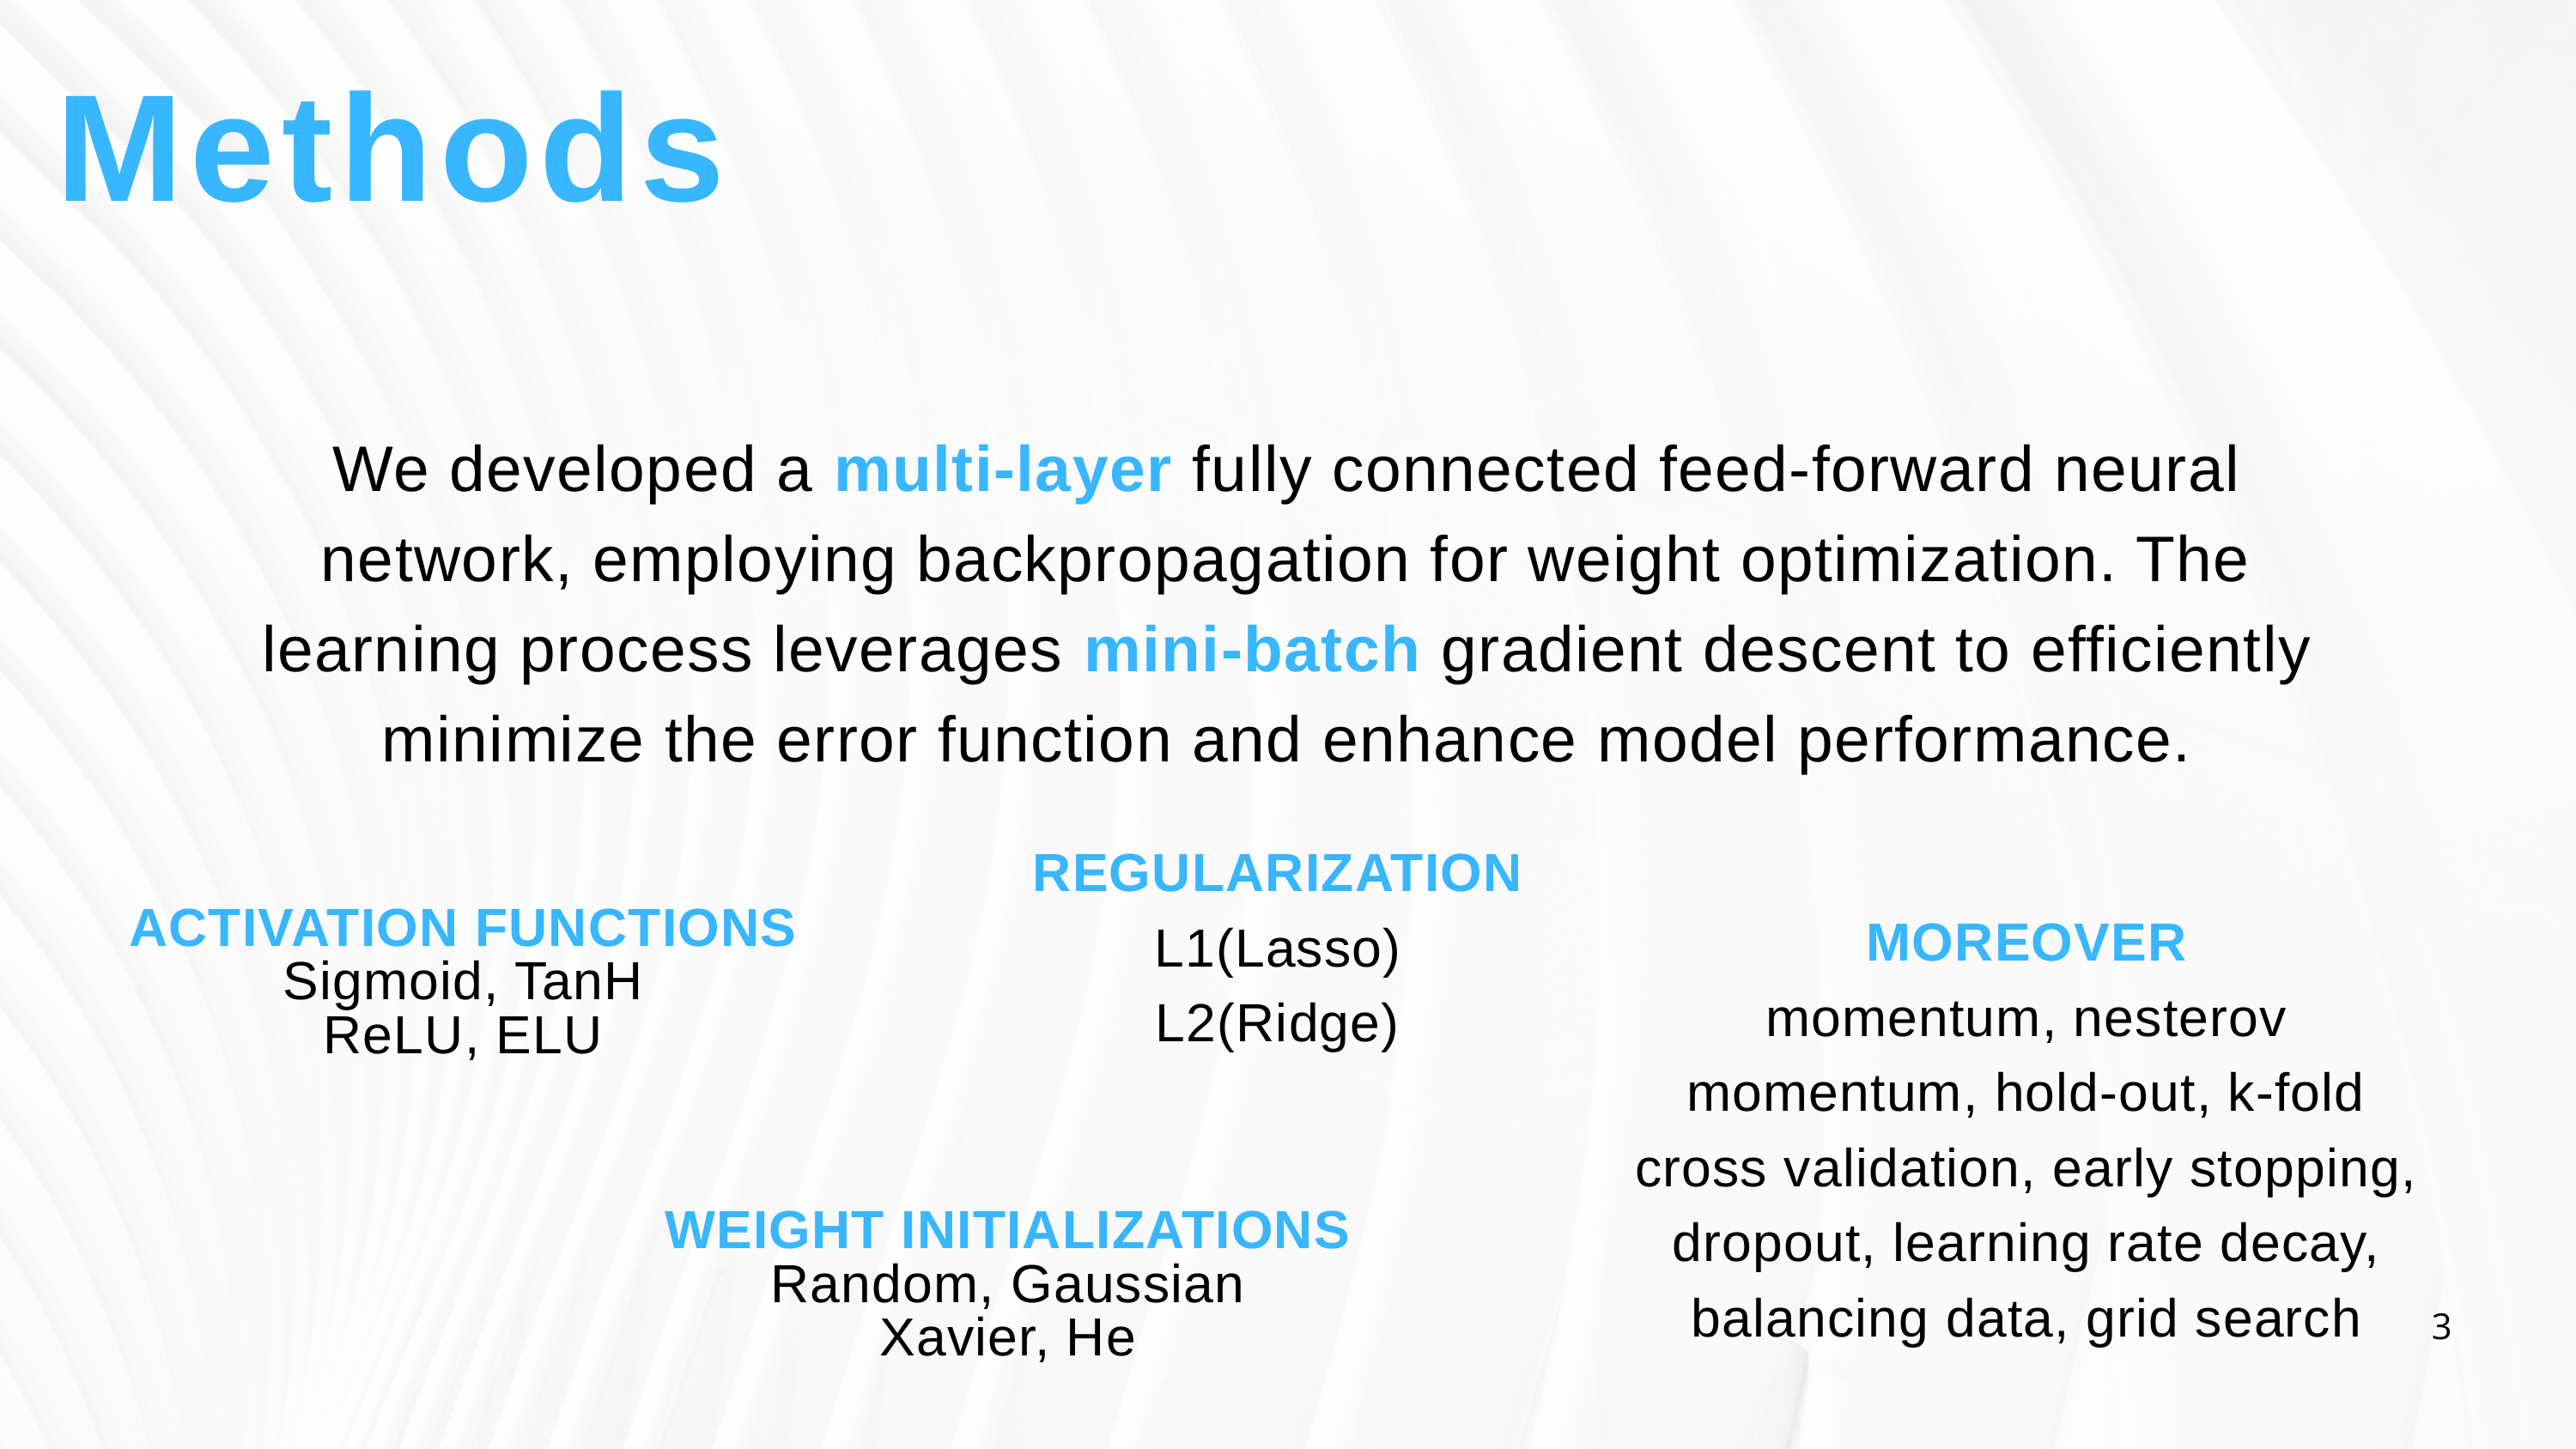

Methods
We developed a multi-layer fully connected feed-forward neural network, employing backpropagation for weight optimization. The learning process leverages mini-batch gradient descent to efficiently minimize the error function and enhance model performance.
REGULARIZATION
L1(Lasso)
L2(Ridge)
ACTIVATION FUNCTIONS
Sigmoid, TanH
ReLU, ELU
MOREOVER
momentum, nesterov momentum, hold-out, k-fold cross validation, early stopping, dropout, learning rate decay, balancing data, grid search
WEIGHT INITIALIZATIONS
Random, Gaussian
Xavier, He
3